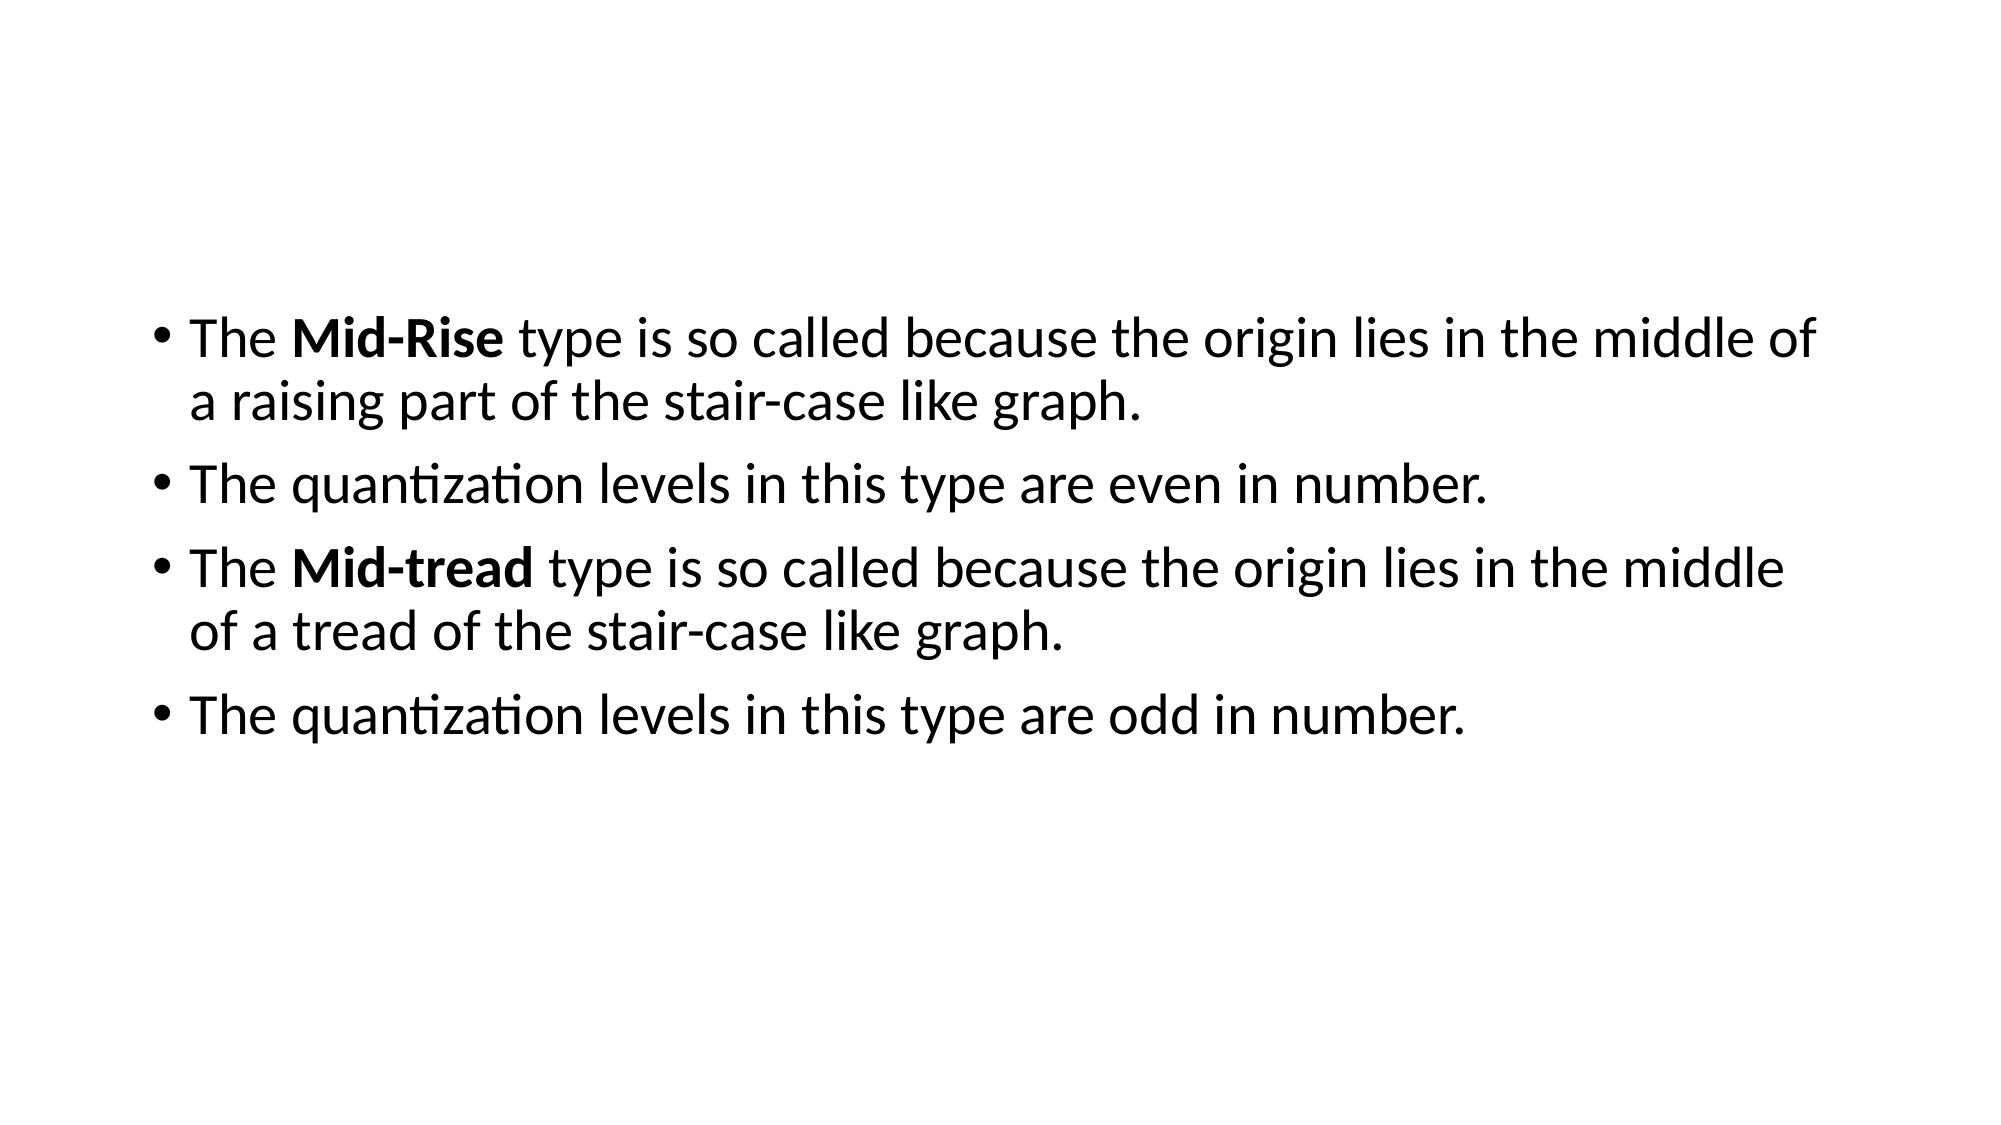

The Mid-Rise type is so called because the origin lies in the middle of a raising part of the stair-case like graph.
The quantization levels in this type are even in number.
The Mid-tread type is so called because the origin lies in the middle of a tread of the stair-case like graph.
The quantization levels in this type are odd in number.